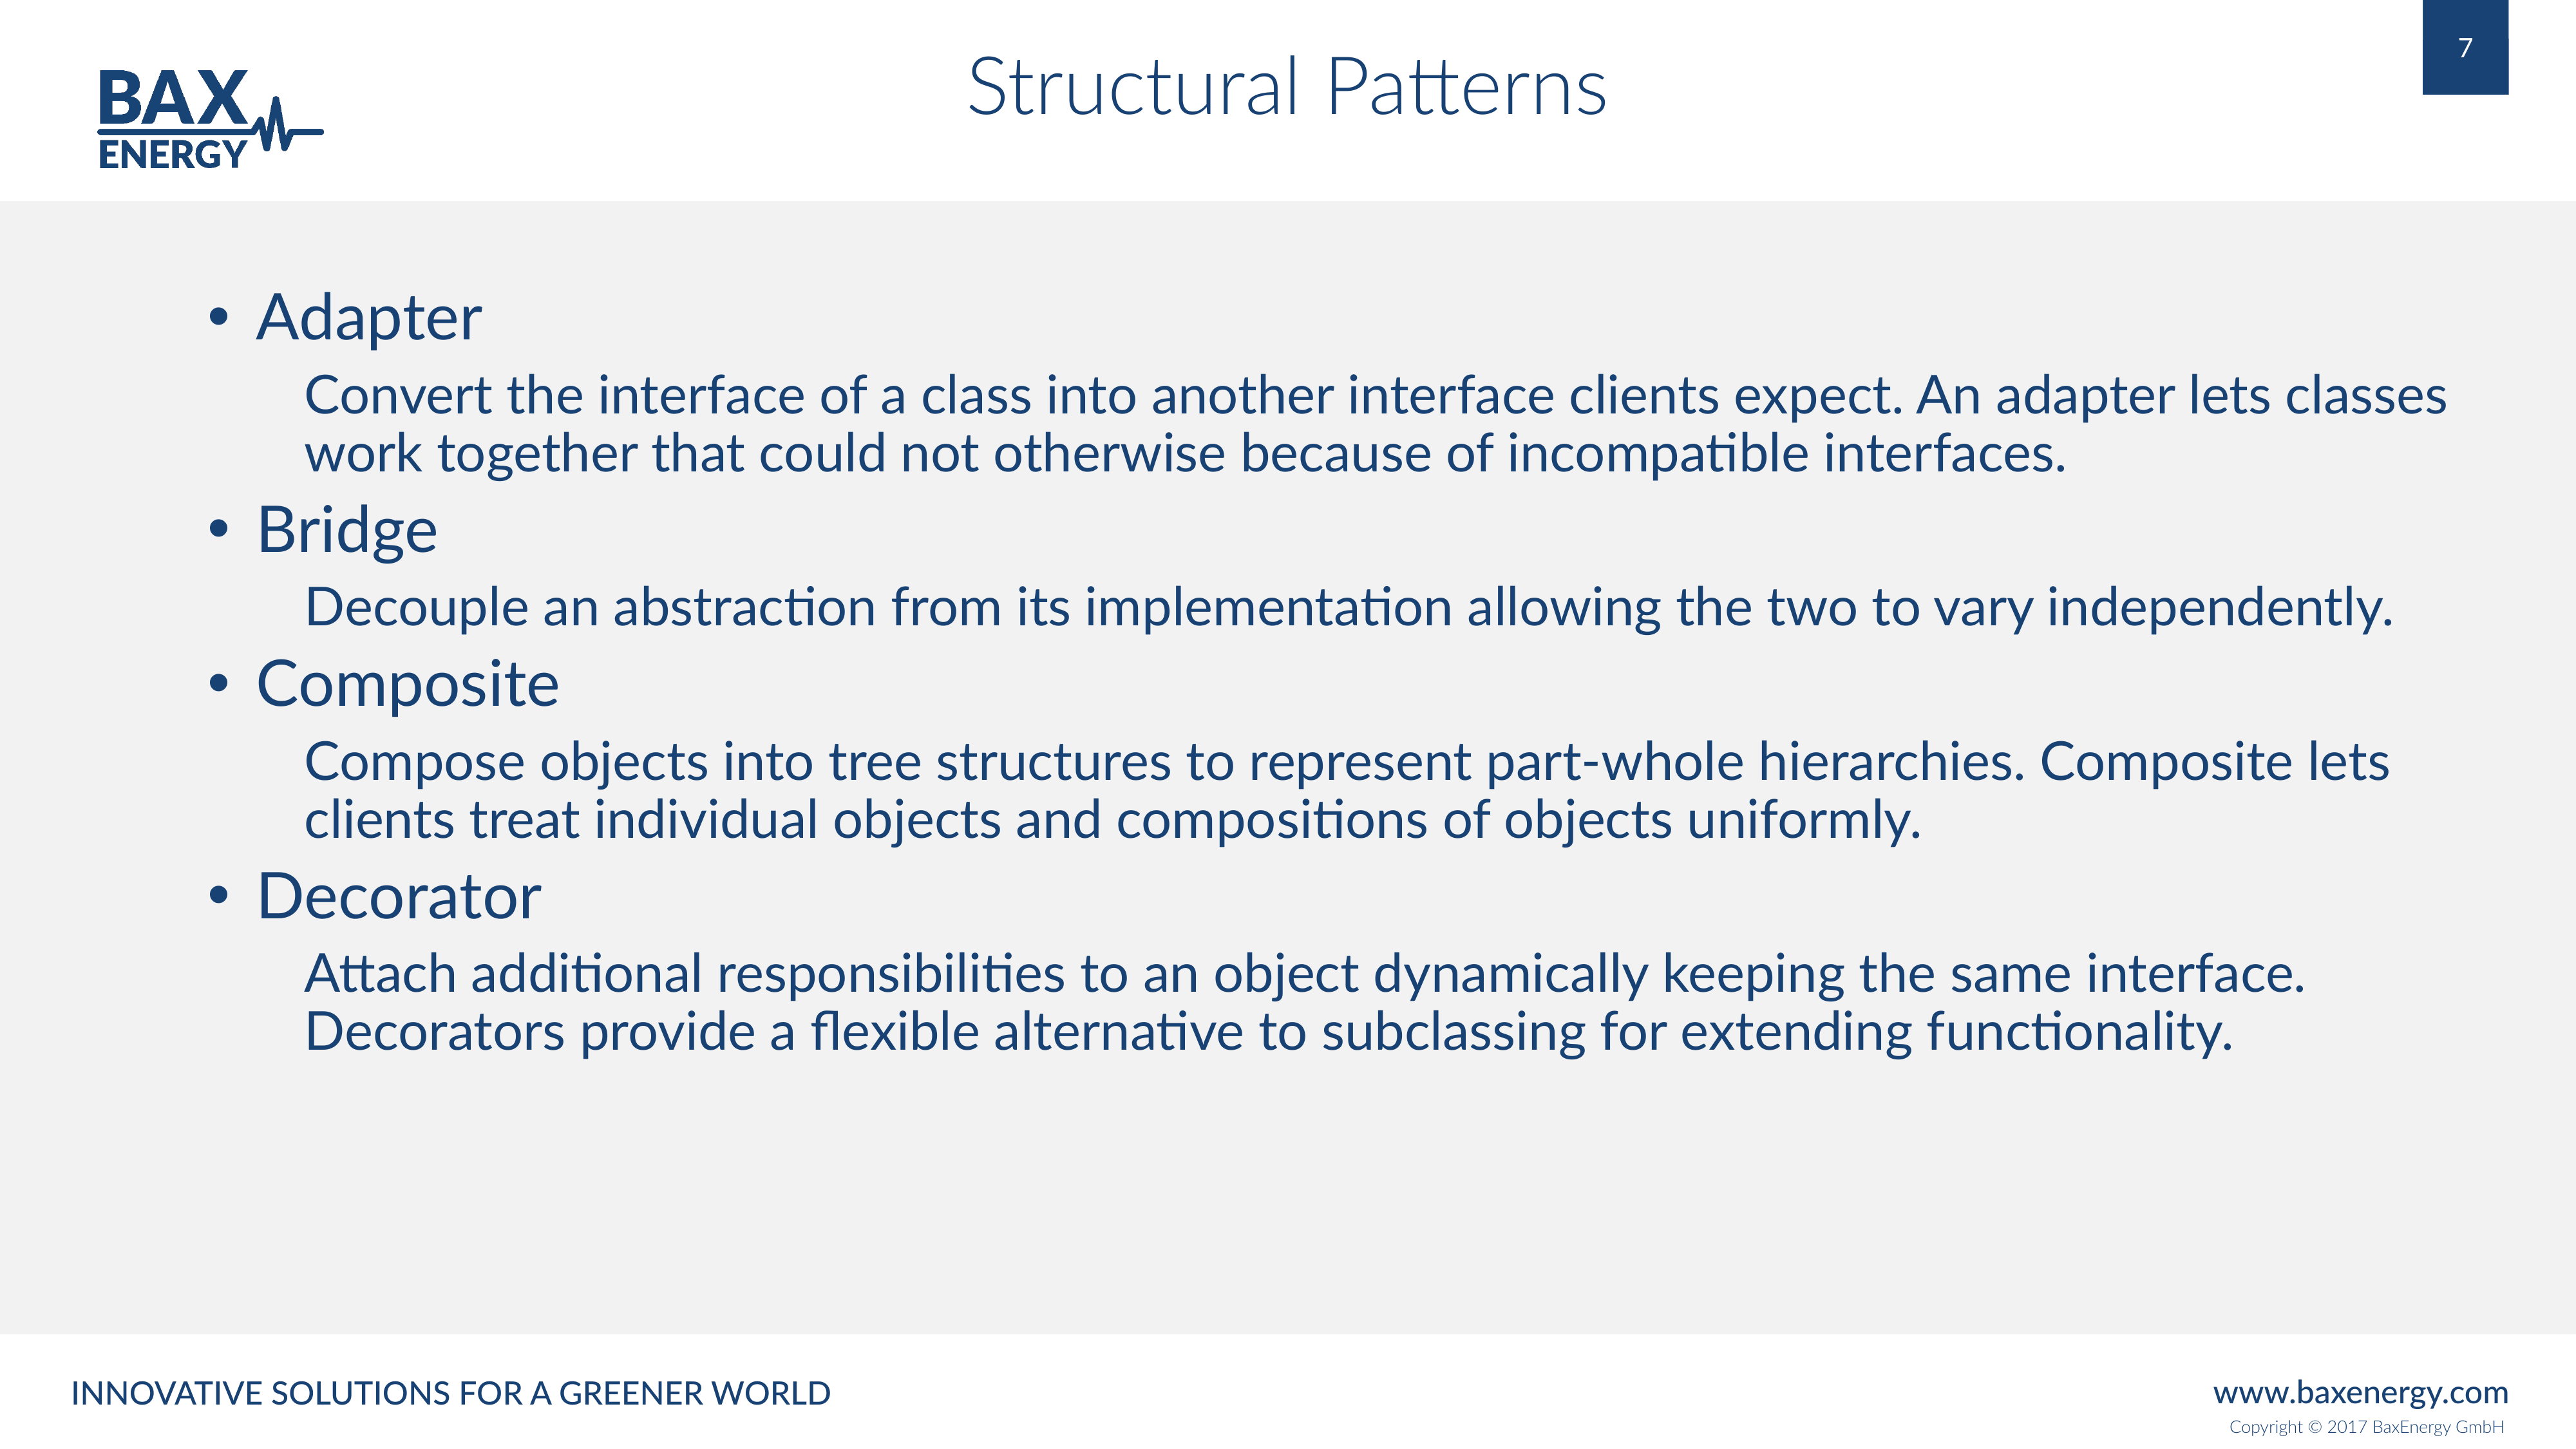

Structural Patterns
Adapter
Convert the interface of a class into another interface clients expect. An adapter lets classes work together that could not otherwise because of incompatible interfaces.
Bridge
Decouple an abstraction from its implementation allowing the two to vary independently.
Composite
Compose objects into tree structures to represent part-whole hierarchies. Composite lets clients treat individual objects and compositions of objects uniformly.
Decorator
Attach additional responsibilities to an object dynamically keeping the same interface. Decorators provide a flexible alternative to subclassing for extending functionality.